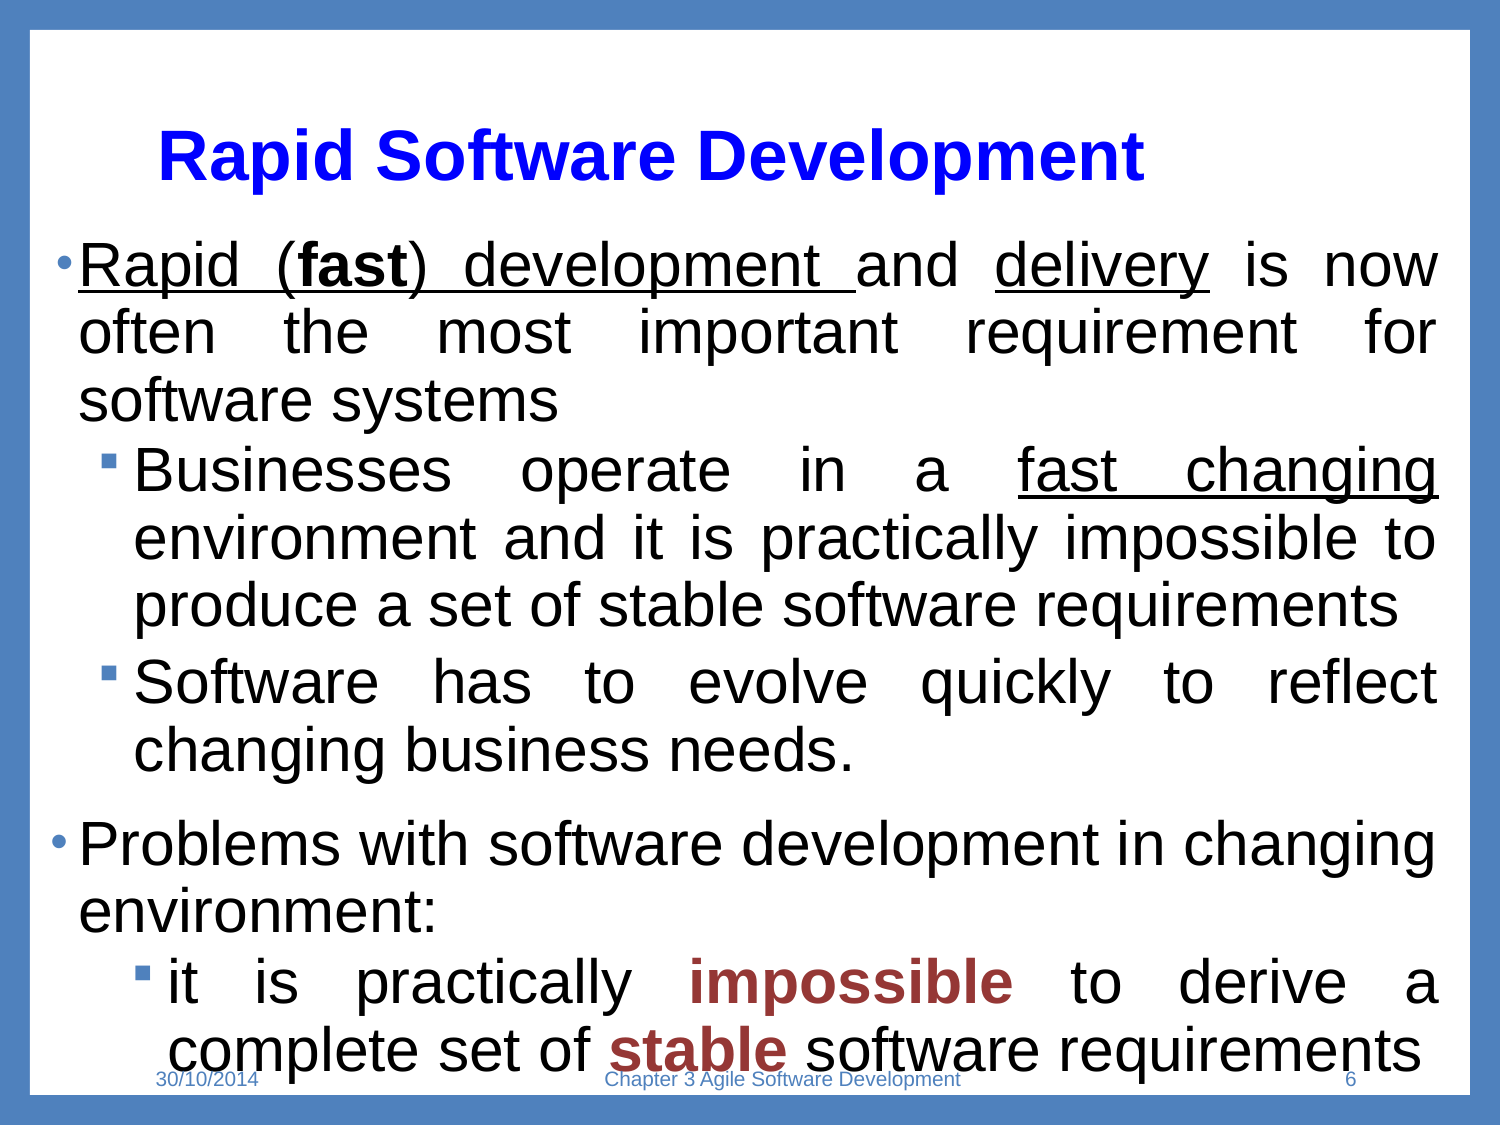

# Rapid Software Development
Rapid (fast) development and delivery is now often the most important requirement for software systems
Businesses operate in a fast changing environment and it is practically impossible to produce a set of stable software requirements
Software has to evolve quickly to reflect changing business needs.
Problems with software development in changing environment:
it is practically impossible to derive a complete set of stable software requirements

6
Chapter 3 Agile Software Development
30/10/2014